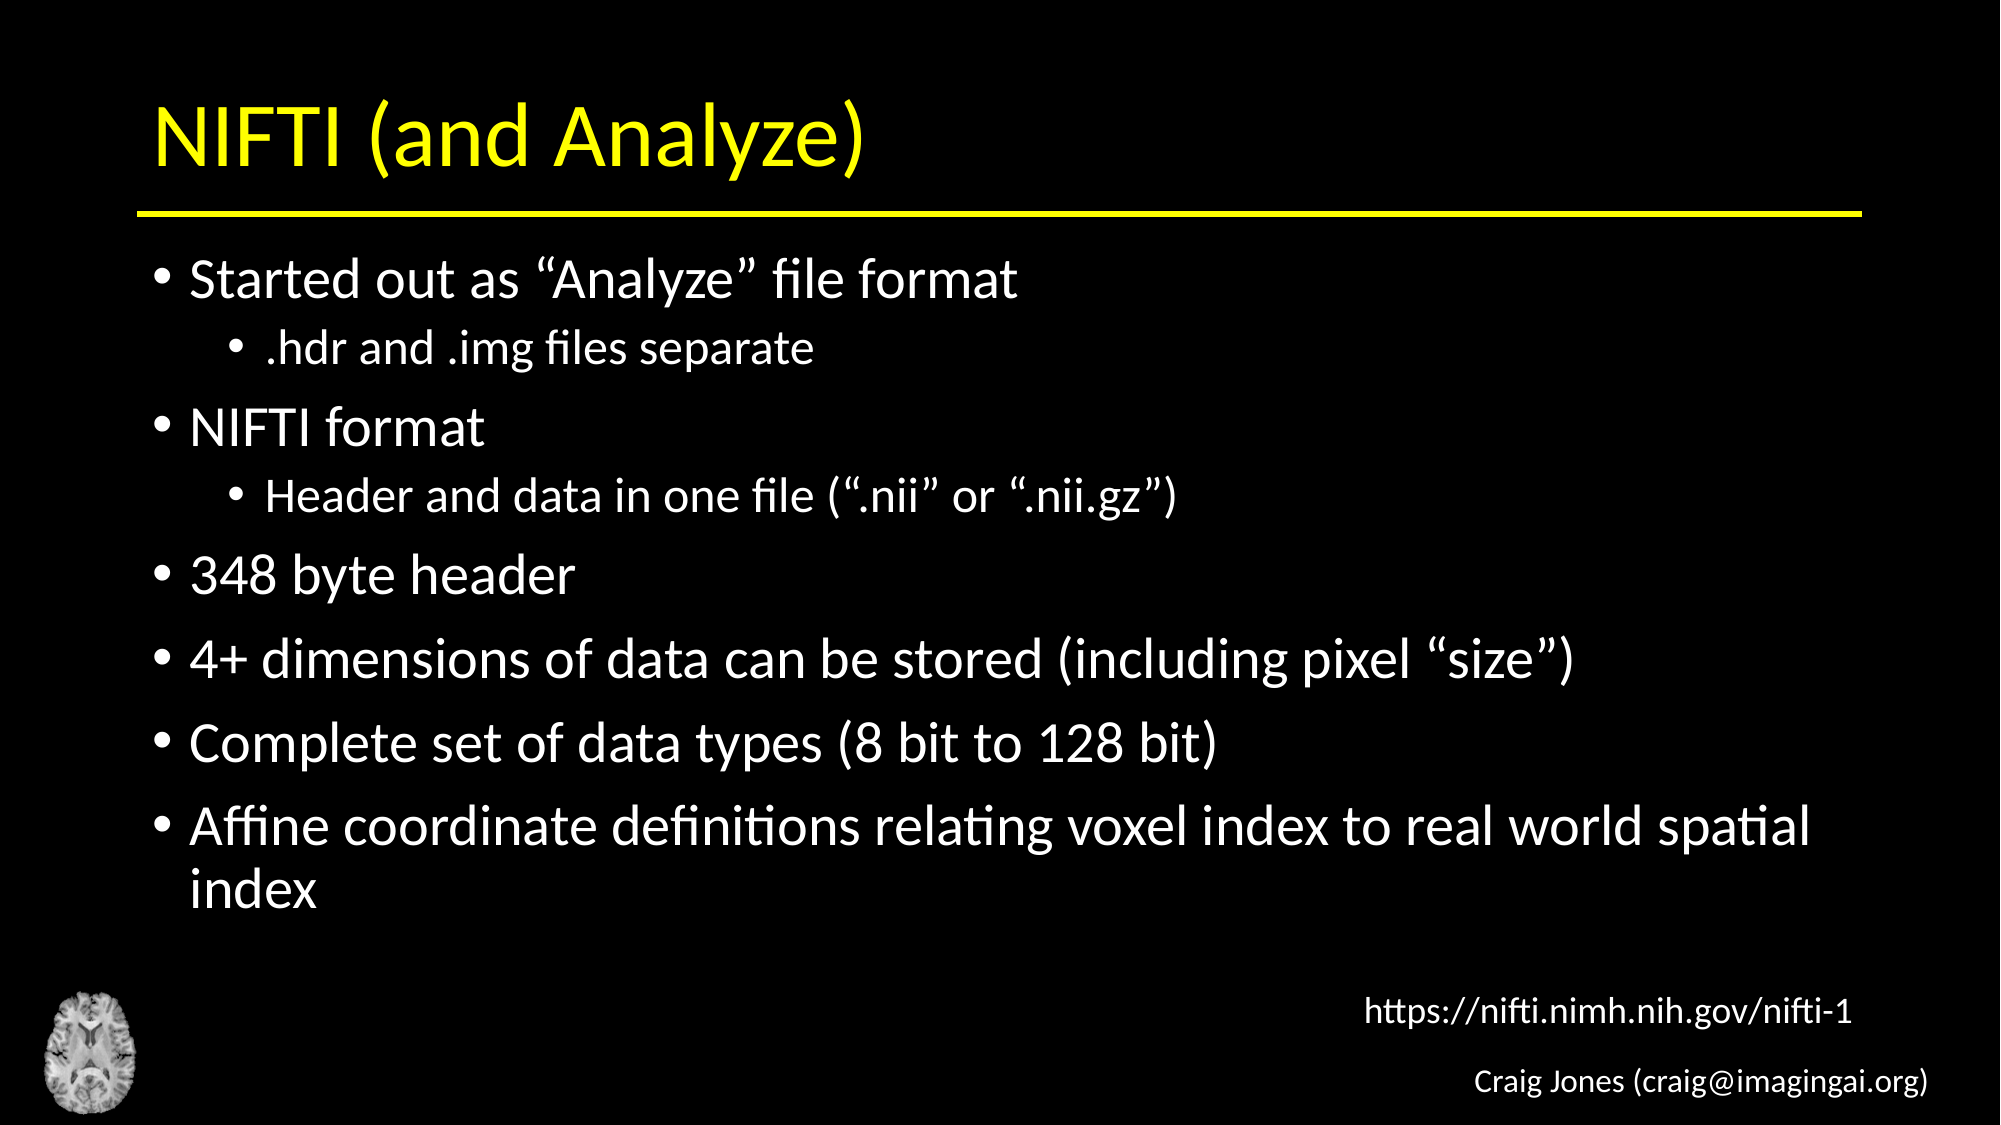

# NIFTI (and Analyze)
Started out as “Analyze” file format
.hdr and .img files separate
NIFTI format
Header and data in one file (“.nii” or “.nii.gz”)
348 byte header
4+ dimensions of data can be stored (including pixel “size”)
Complete set of data types (8 bit to 128 bit)
Affine coordinate definitions relating voxel index to real world spatial index

https://nifti.nimh.nih.gov/nifti-1